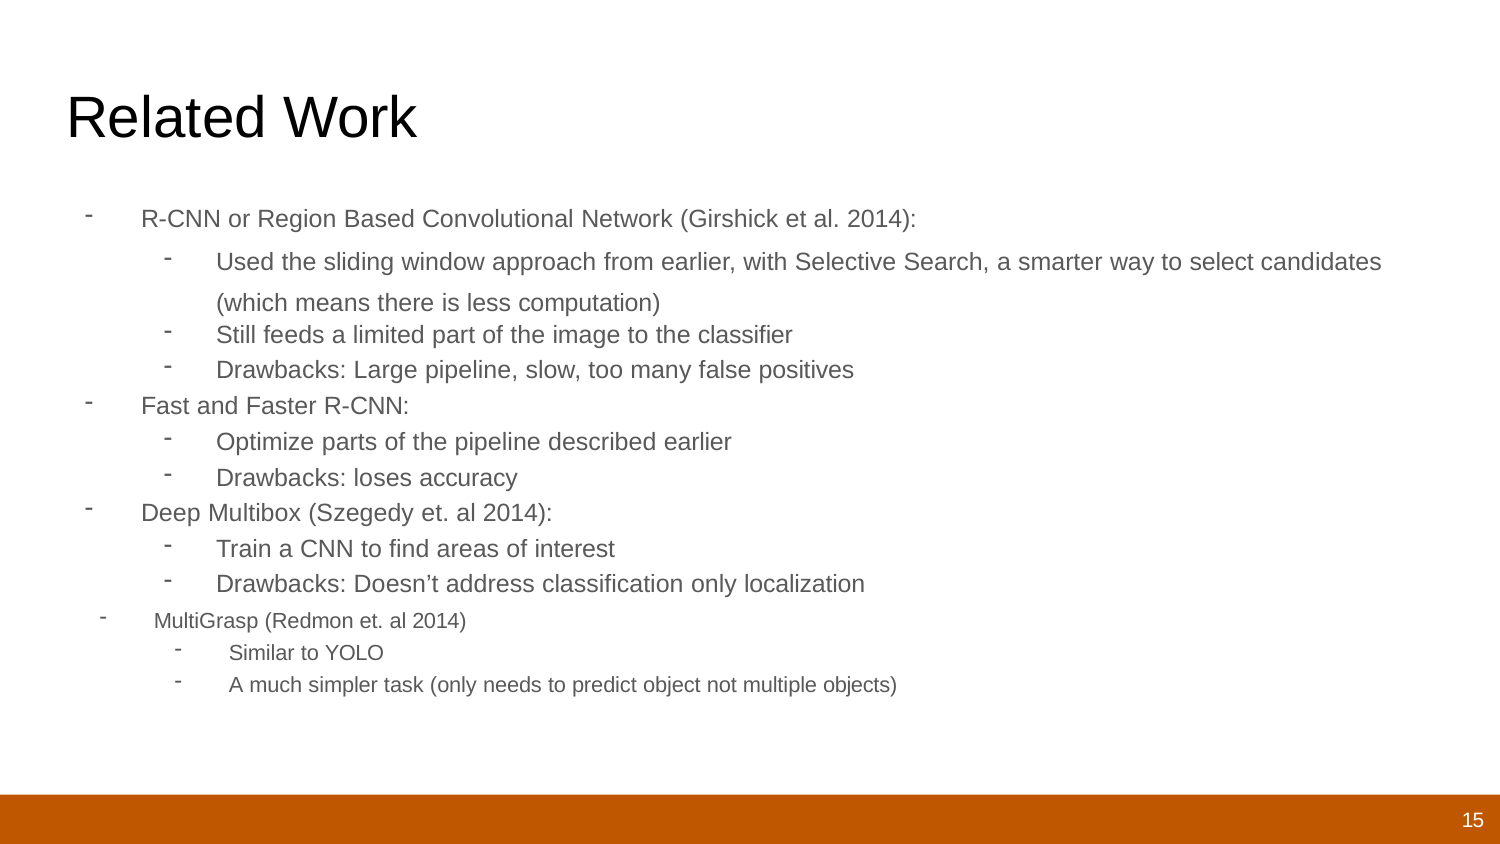

# Related Work
R-CNN or Region Based Convolutional Network (Girshick et al. 2014):
Used the sliding window approach from earlier, with Selective Search, a smarter way to select candidates (which means there is less computation)
Still feeds a limited part of the image to the classifier
Drawbacks: Large pipeline, slow, too many false positives
Fast and Faster R-CNN:
Optimize parts of the pipeline described earlier
Drawbacks: loses accuracy
Deep Multibox (Szegedy et. al 2014):
Train a CNN to find areas of interest
Drawbacks: Doesn’t address classification only localization
MultiGrasp (Redmon et. al 2014)
Similar to YOLO
A much simpler task (only needs to predict object not multiple objects)

15